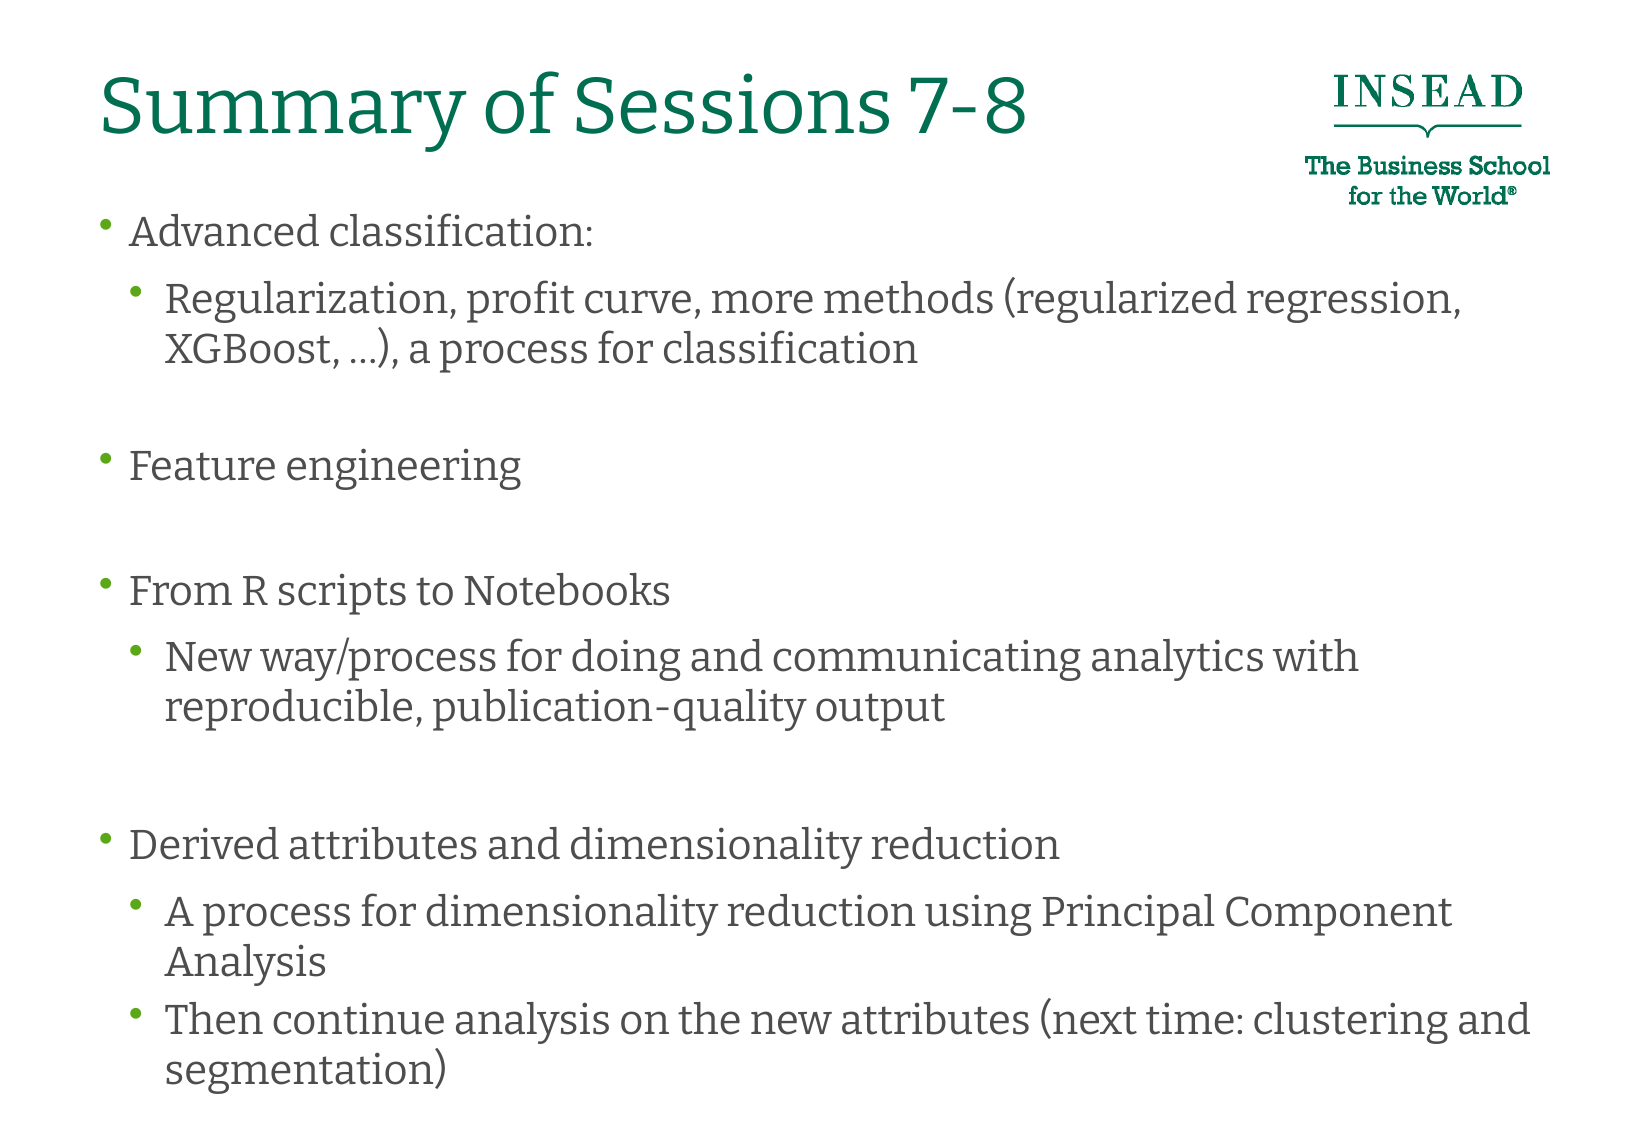

# Summary of Sessions 7-8
Advanced classification:
Regularization, profit curve, more methods (regularized regression, XGBoost, …), a process for classification

Feature engineering

From R scripts to Notebooks
New way/process for doing and communicating analytics with reproducible, publication-quality output

Derived attributes and dimensionality reduction
A process for dimensionality reduction using Principal Component Analysis
Then continue analysis on the new attributes (next time: clustering and segmentation)